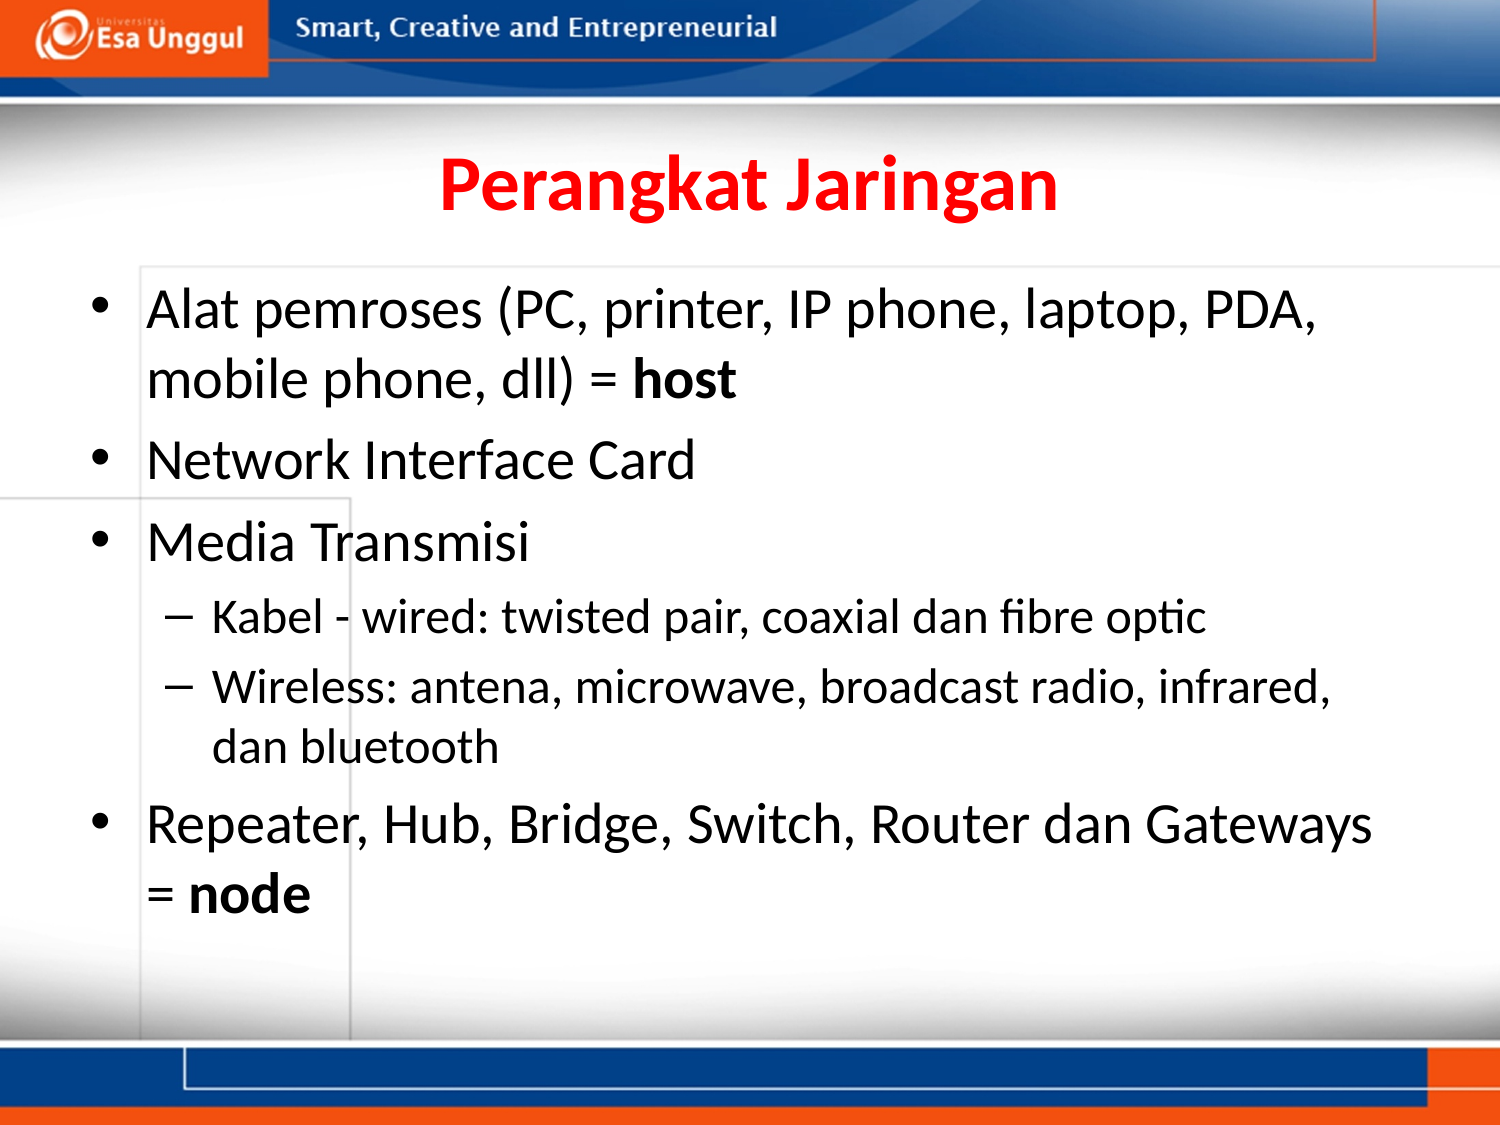

# Perangkat Jaringan
Alat pemroses (PC, printer, IP phone, laptop, PDA, mobile phone, dll) = host
Network Interface Card
Media Transmisi
Kabel - wired: twisted pair, coaxial dan fibre optic
Wireless: antena, microwave, broadcast radio, infrared, dan bluetooth
Repeater, Hub, Bridge, Switch, Router dan Gateways = node